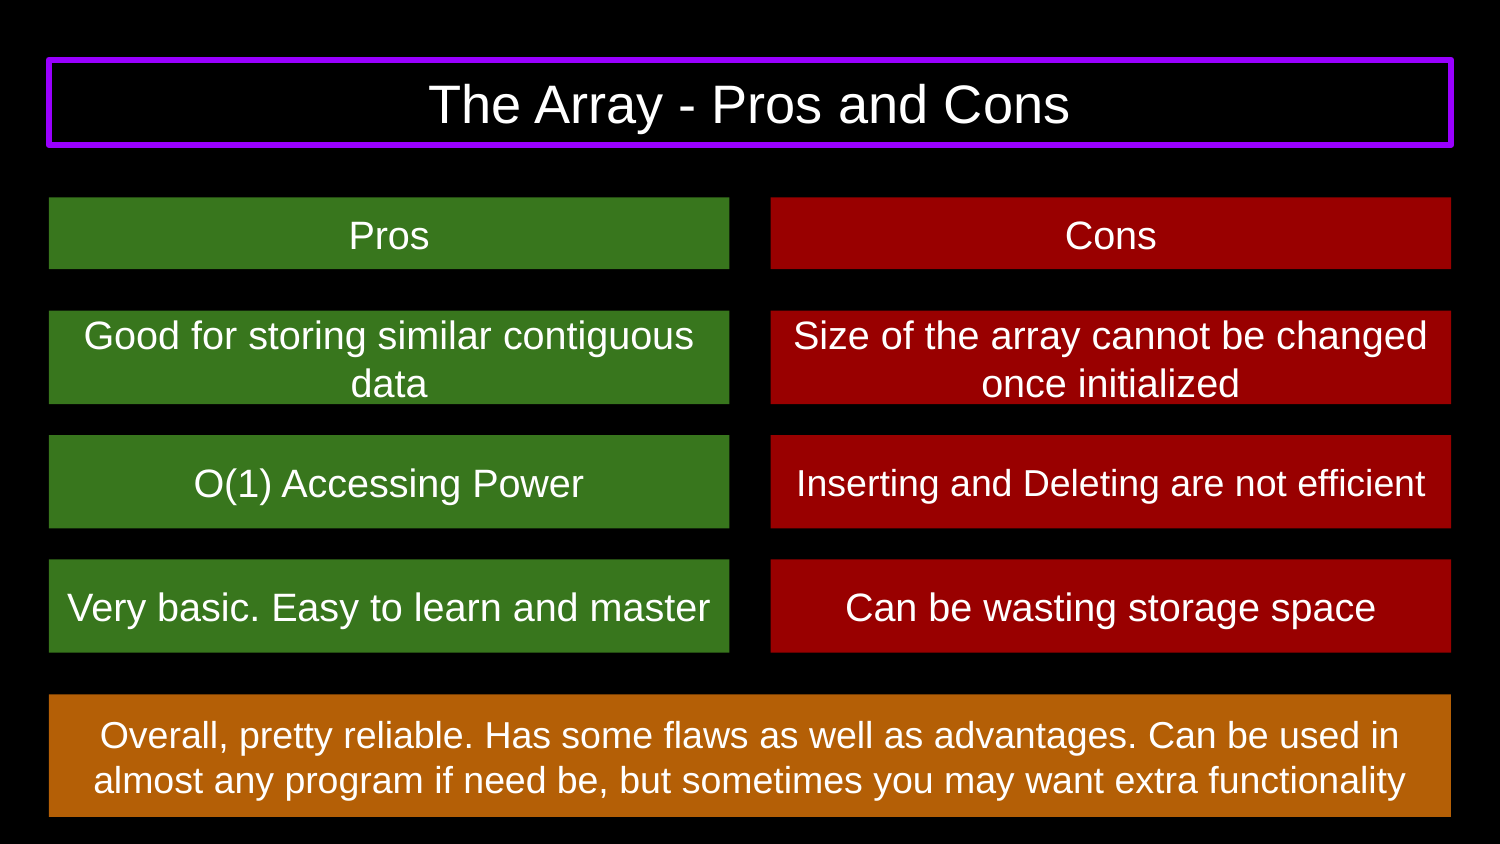

# The Array - Pros and Cons
Pros
Cons
Good for storing similar contiguous data
Size of the array cannot be changed once initialized
O(1) Accessing Power
Inserting and Deleting are not efficient
Very basic. Easy to learn and master
Can be wasting storage space
Overall, pretty reliable. Has some flaws as well as advantages. Can be used in almost any program if need be, but sometimes you may want extra functionality